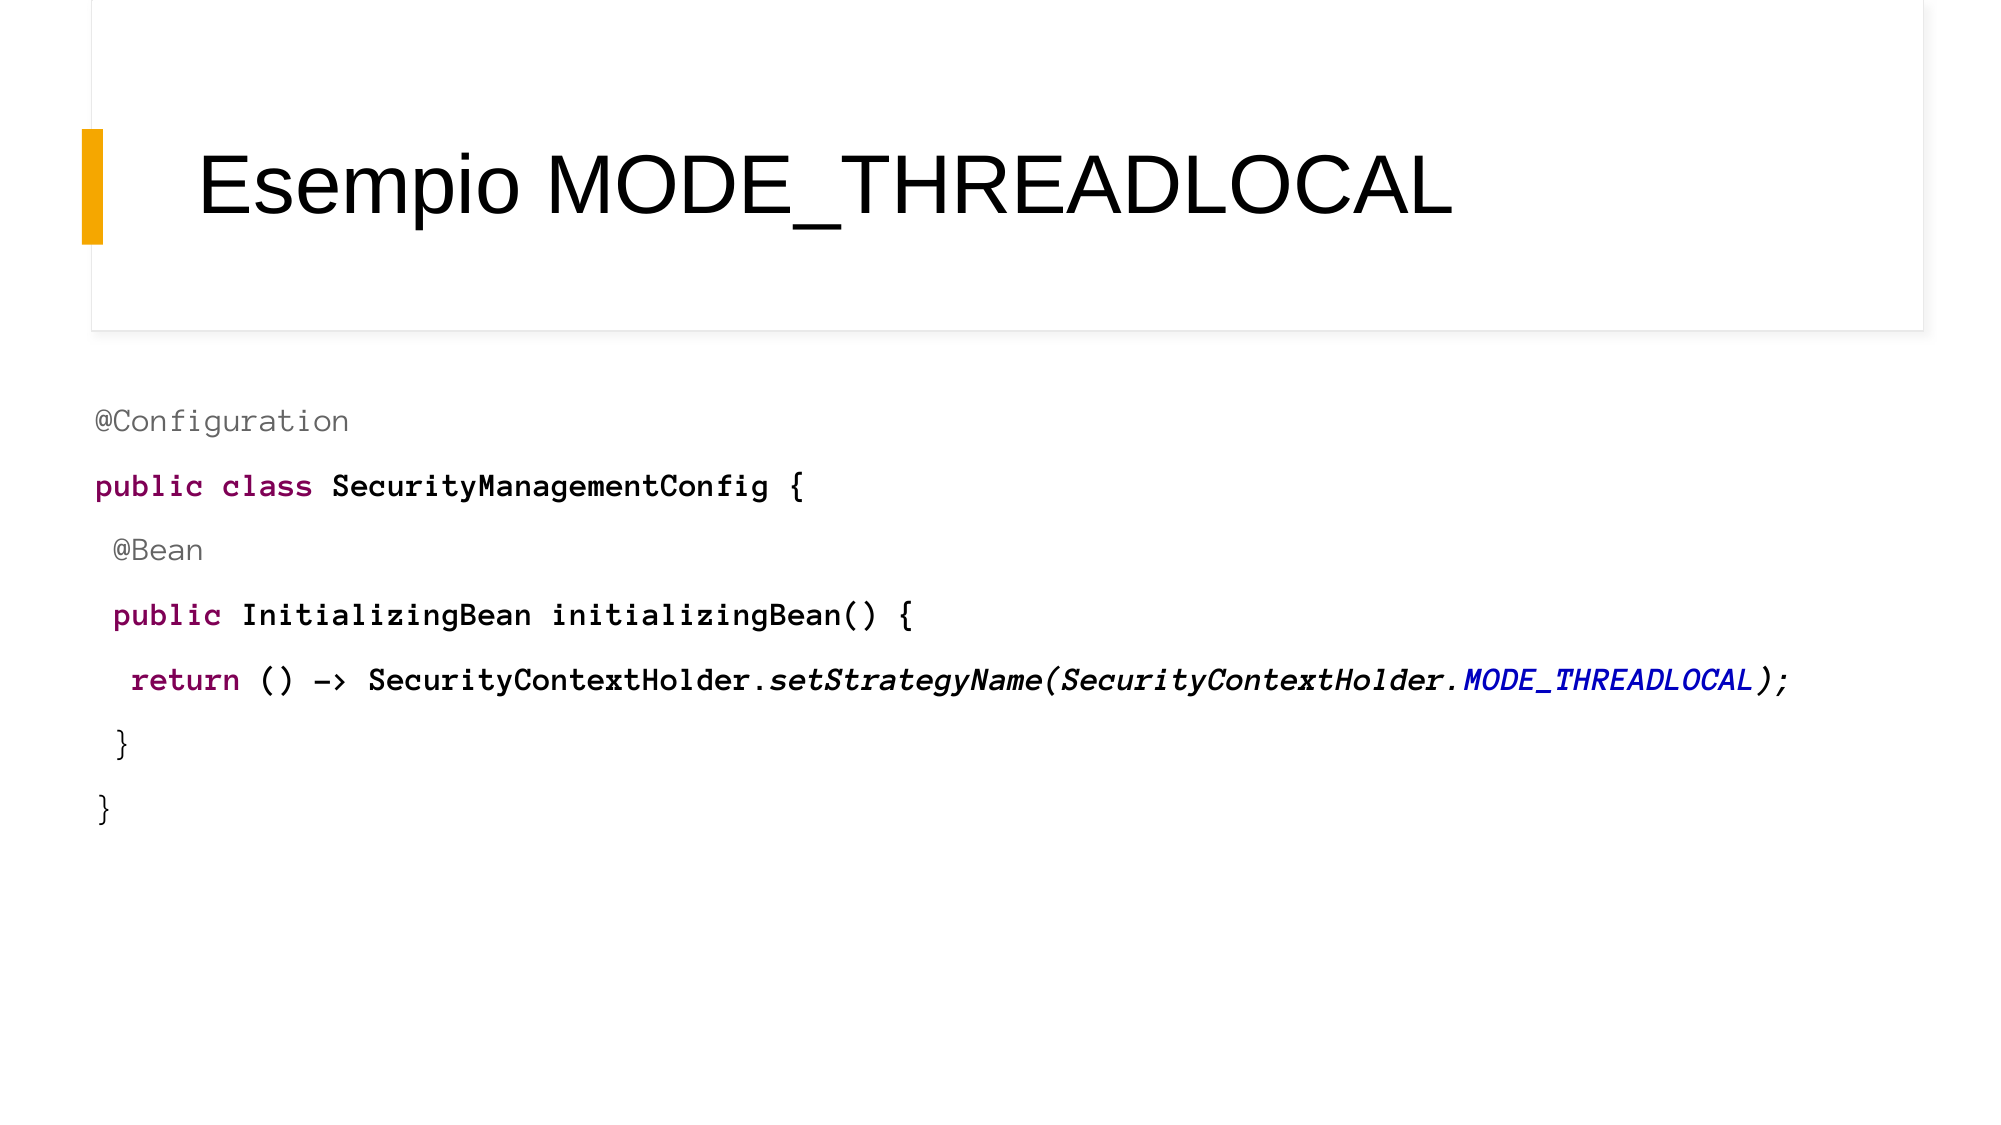

# Esempio MODE_THREADLOCAL
@Configuration
public class SecurityManagementConfig {
 @Bean
 public InitializingBean initializingBean() {
  return () -> SecurityContextHolder.setStrategyName(SecurityContextHolder.MODE_THREADLOCAL);
 }
}